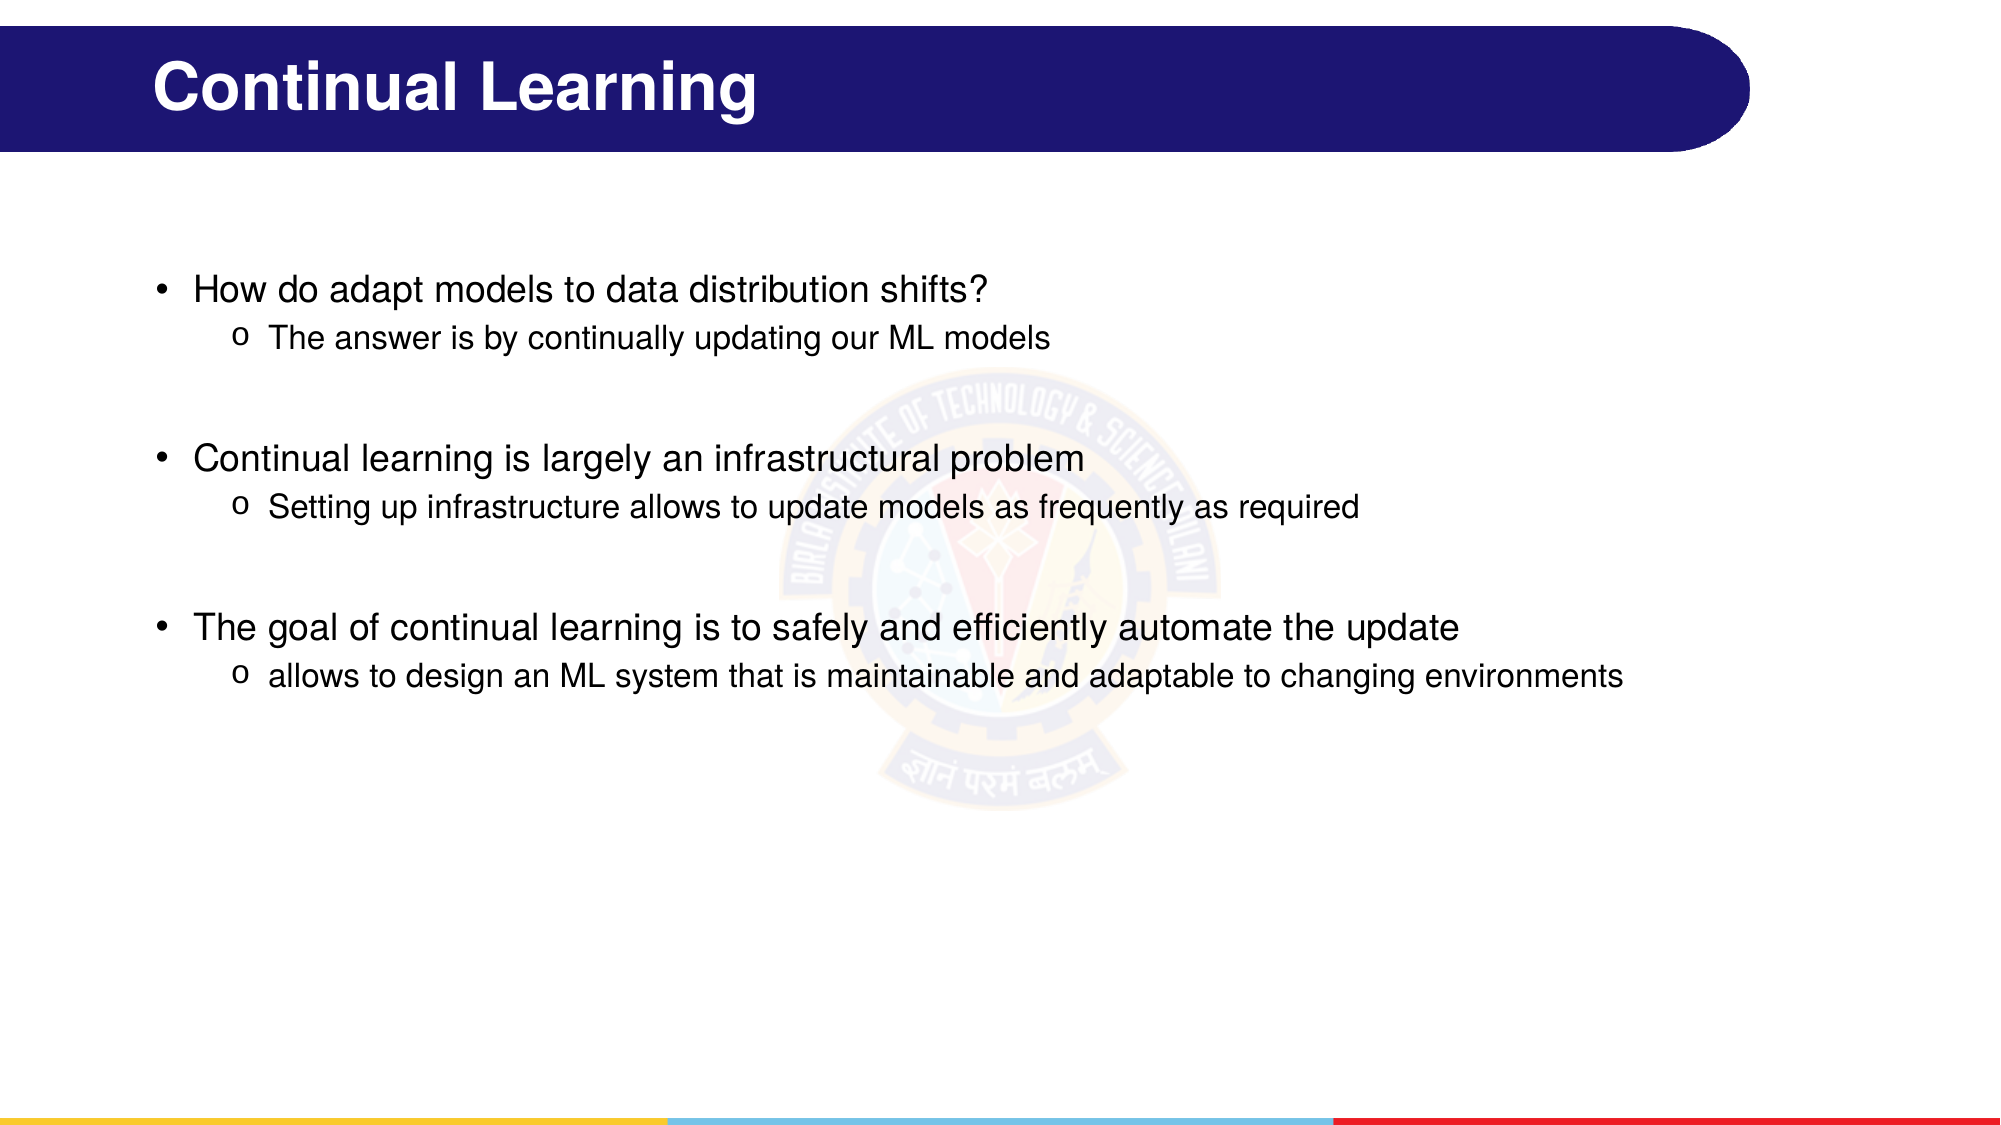

# Continual Learning

How do adapt models to data distribution shifts?
The answer is by continually updating our ML models

Continual learning is largely an infrastructural problem
Setting up infrastructure allows to update models as frequently as required

The goal of continual learning is to safely and efficiently automate the update
allows to design an ML system that is maintainable and adaptable to changing environments